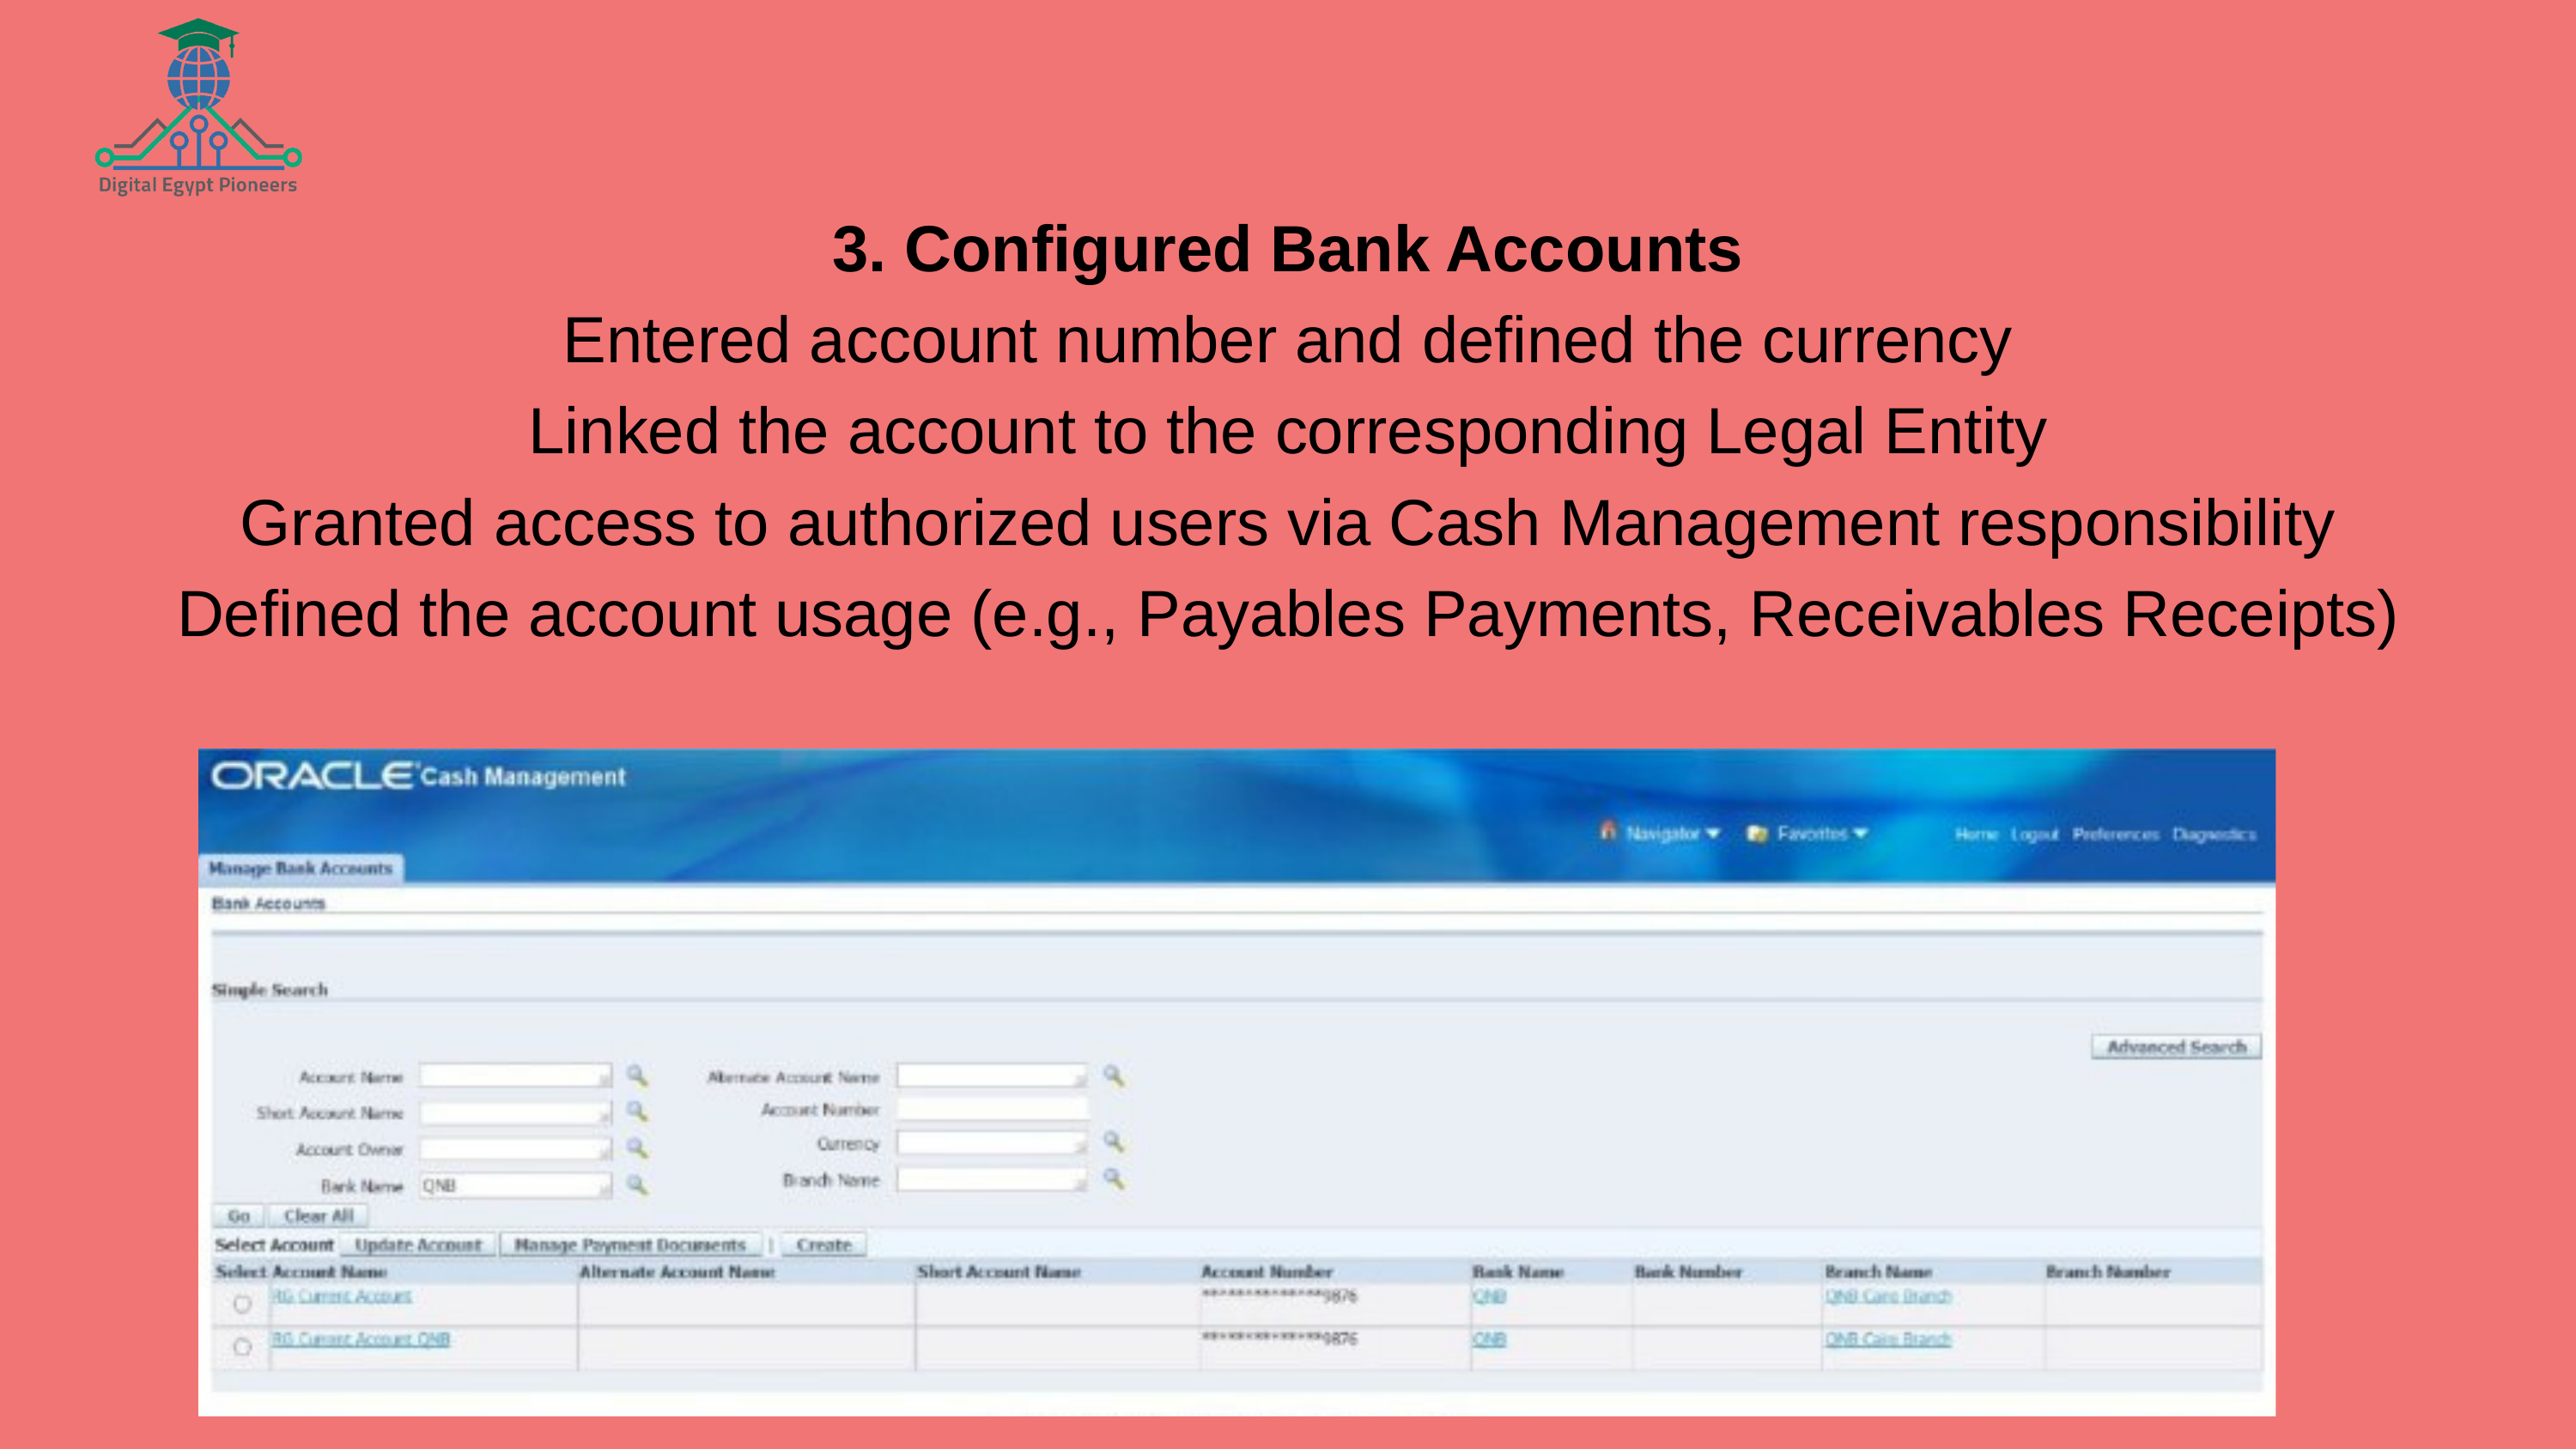

3. Configured Bank Accounts
Entered account number and defined the currency
Linked the account to the corresponding Legal Entity
Granted access to authorized users via Cash Management responsibility
Defined the account usage (e.g., Payables Payments, Receivables Receipts)